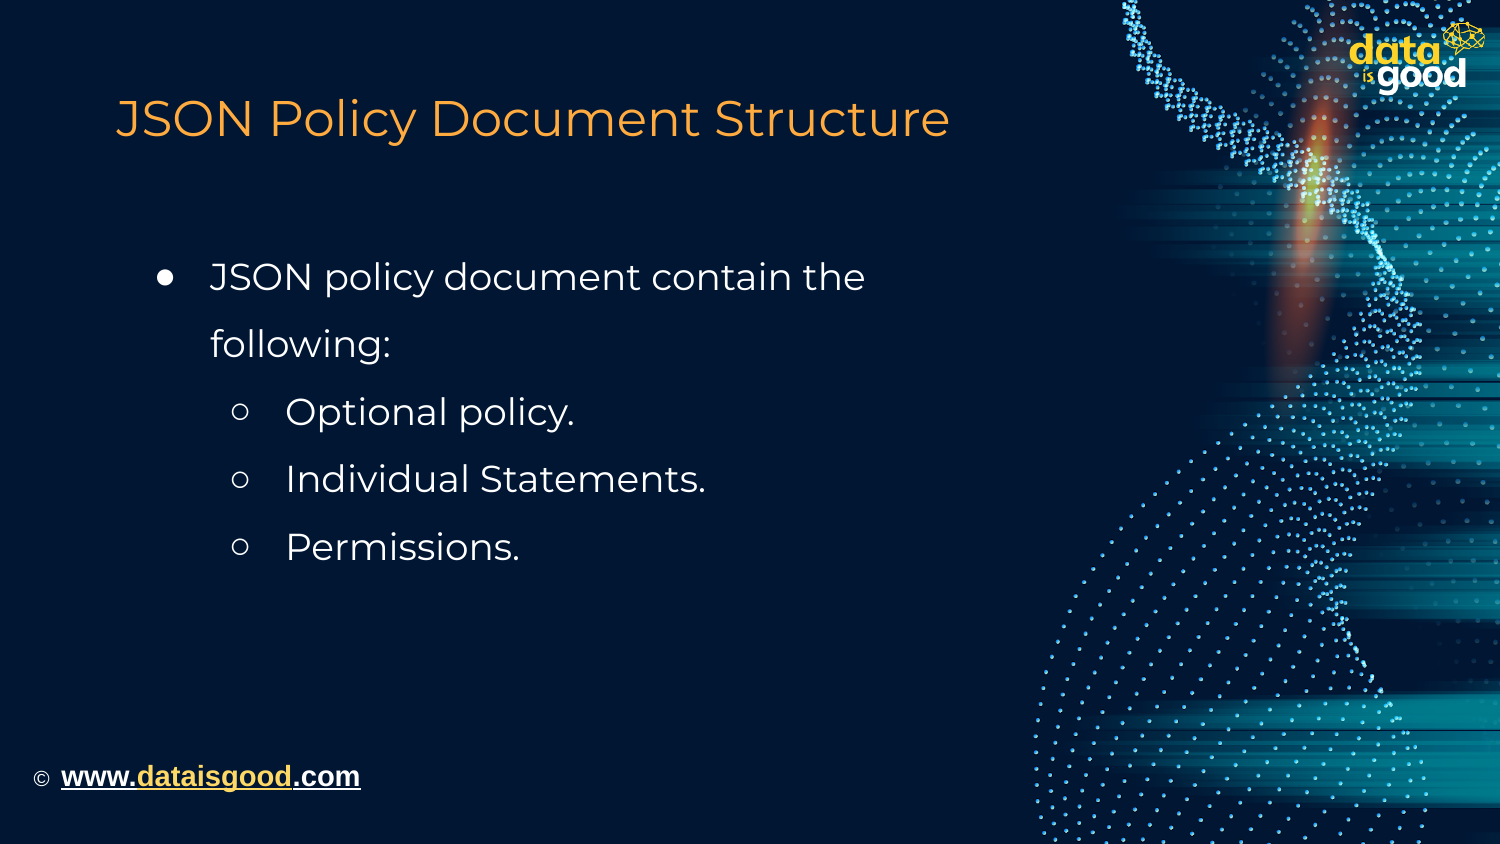

# JSON Policy Document Structure
JSON policy document contain the following:
Optional policy.
Individual Statements.
Permissions.